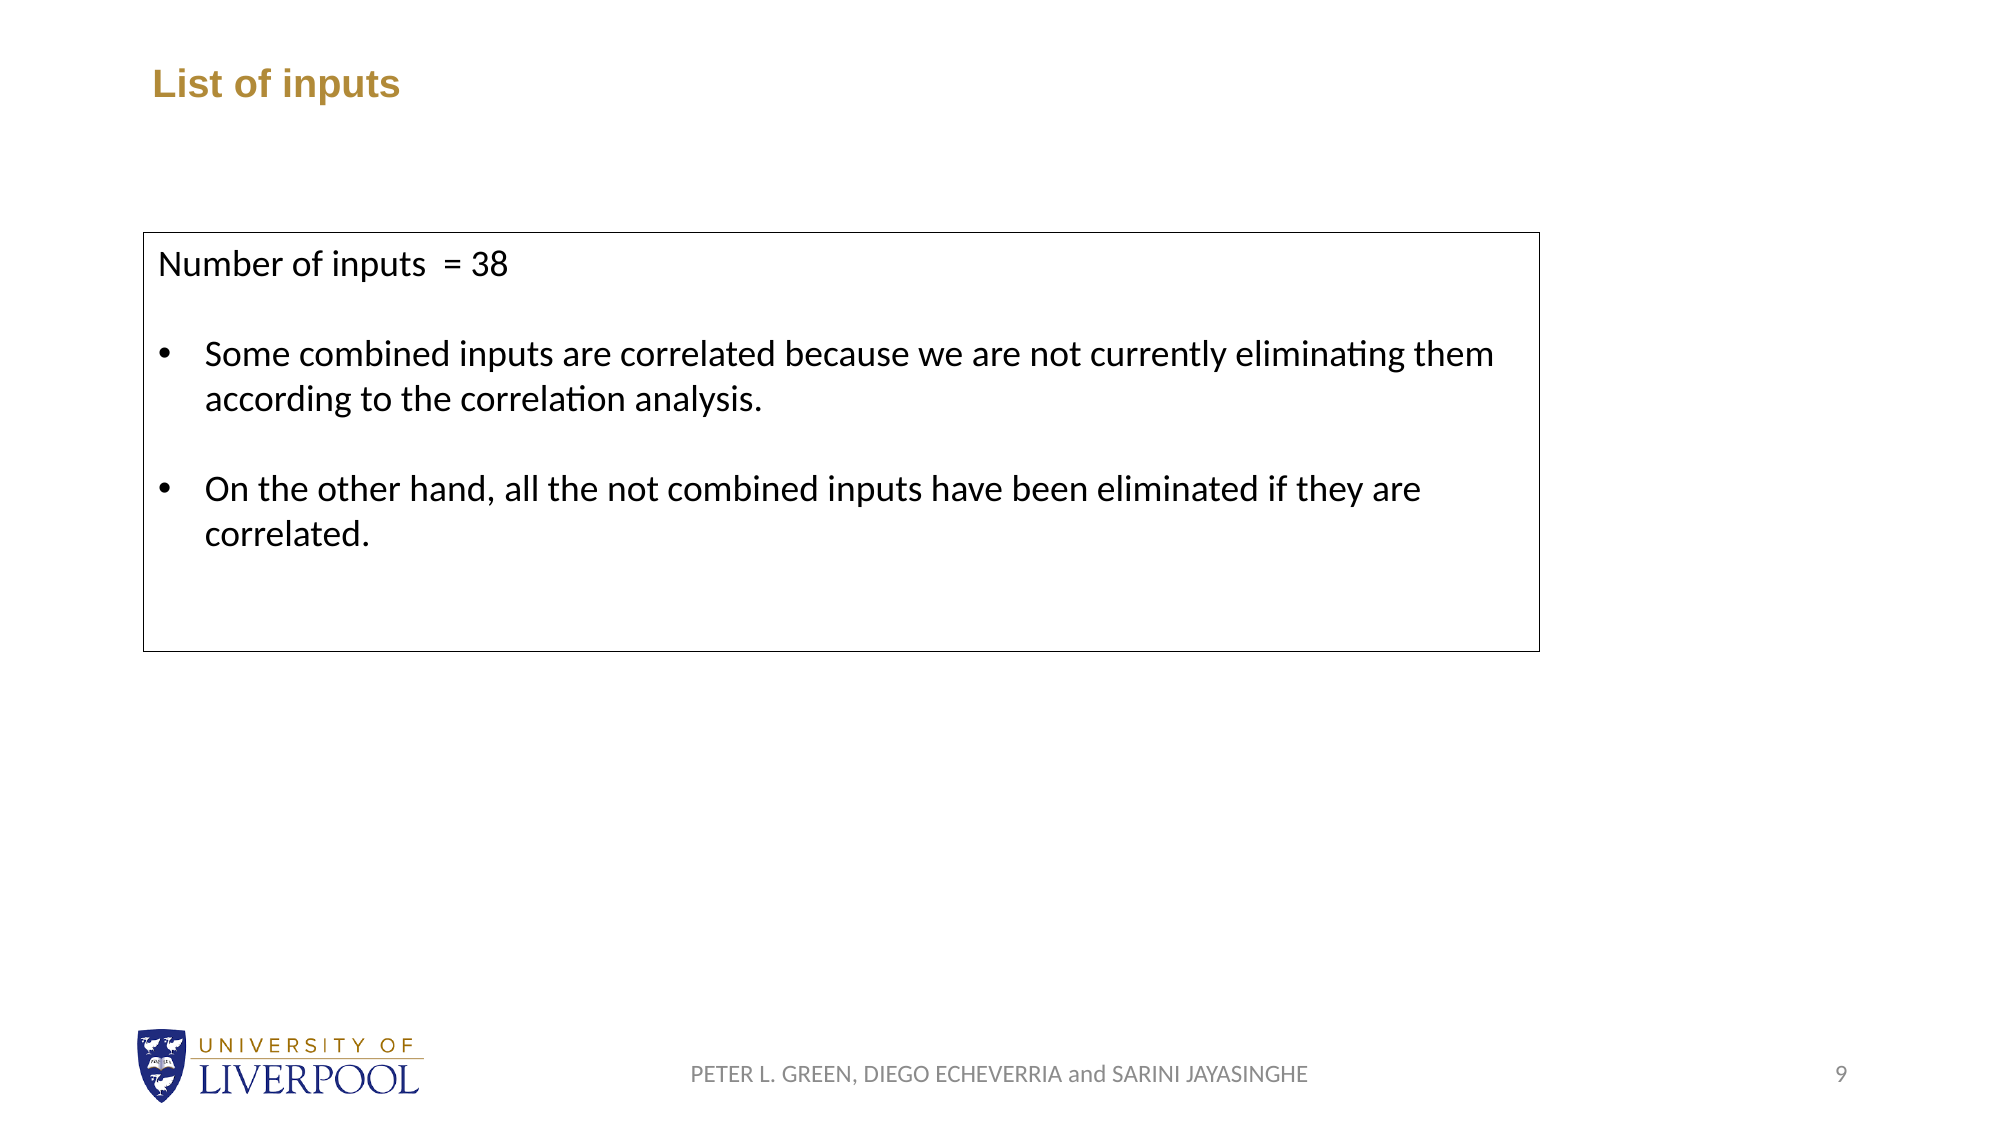

# List of inputs
Number of inputs  = 38

Some combined inputs are correlated because we are not currently eliminating them according to the correlation analysis.

On the other hand, all the not combined inputs have been eliminated if they are correlated.

PETER L. GREEN, DIEGO ECHEVERRIA and SARINI JAYASINGHE
9